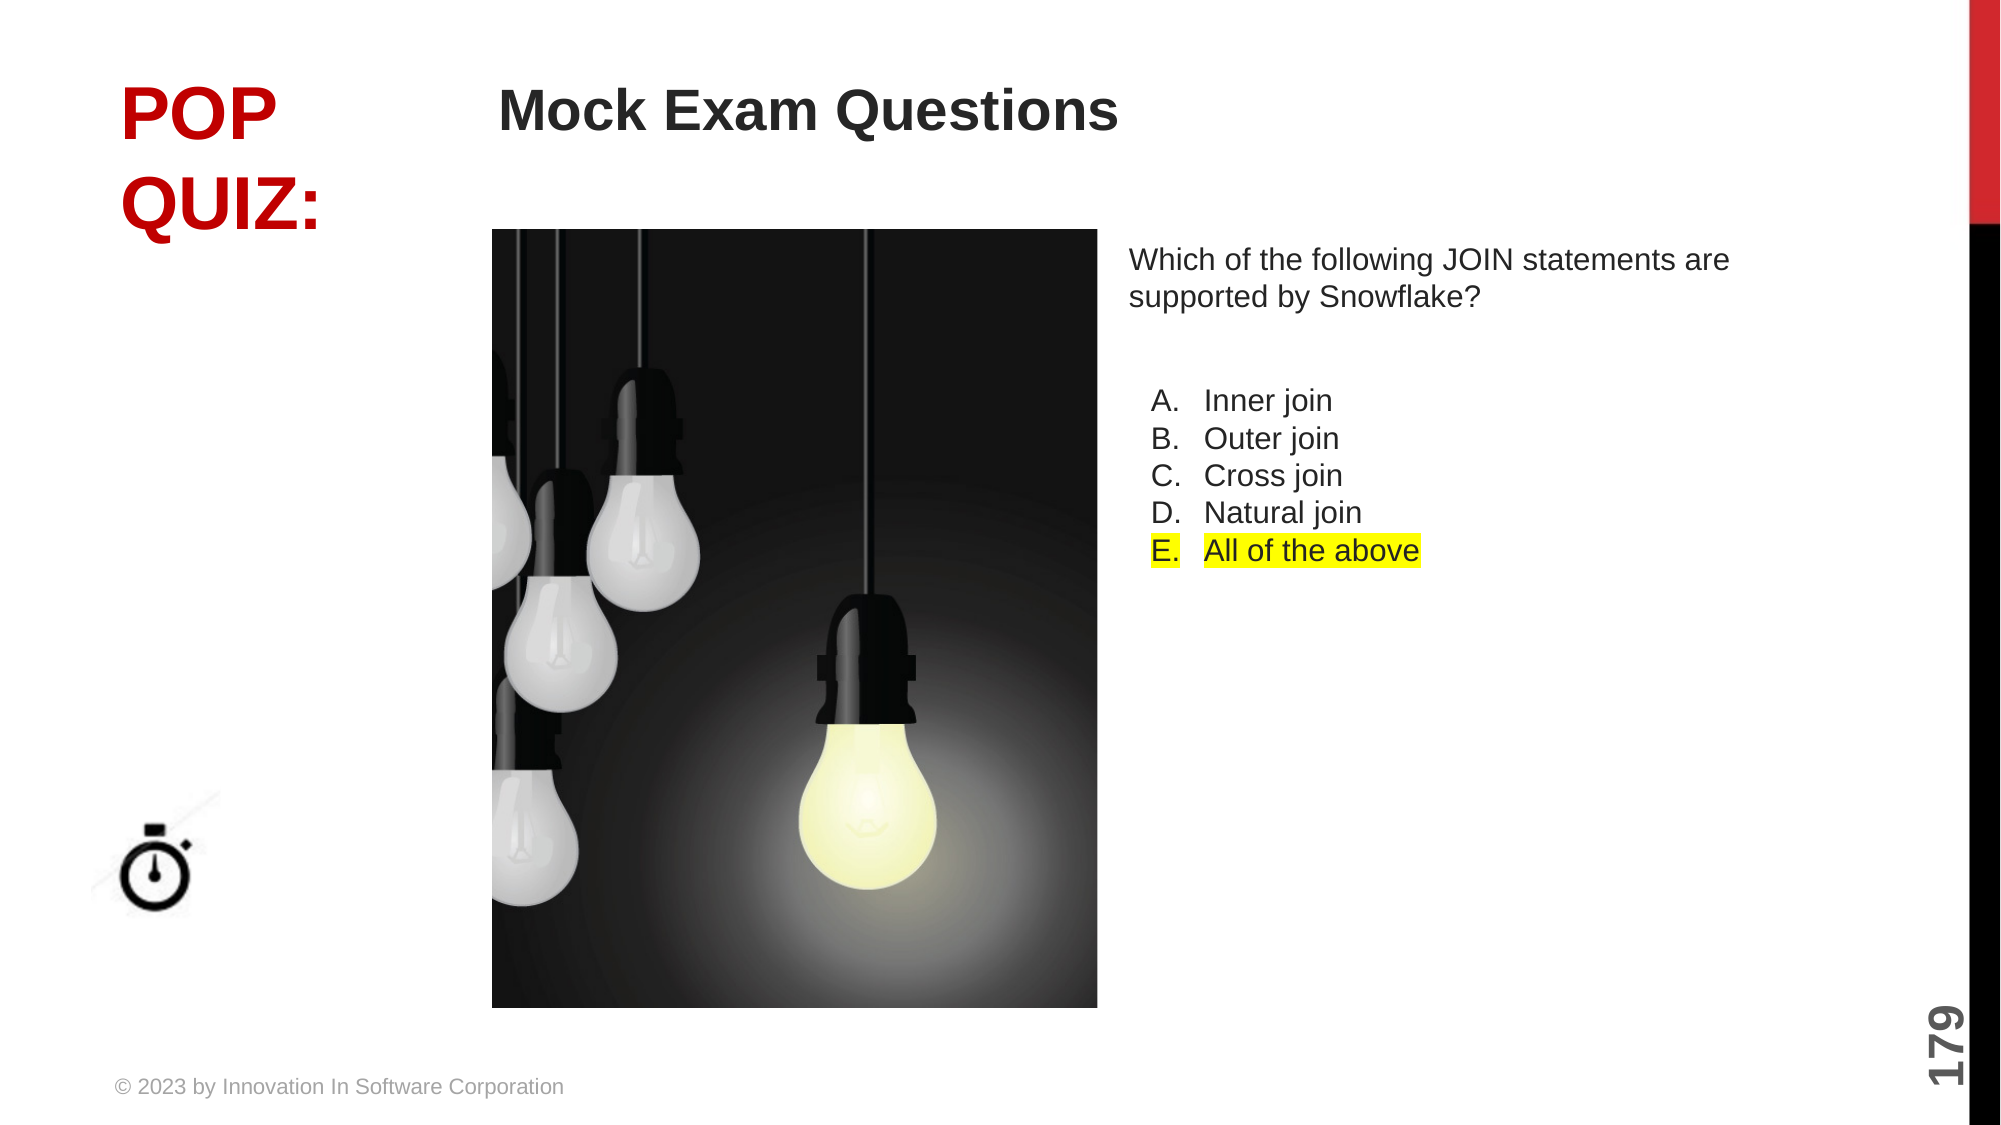

# Mock Exam Questions
Which of the following JOIN statements are supported by Snowflake?
Inner join
Outer join
Cross join
Natural join
All of the above

5 MINUTES
179
© 2023 by Innovation In Software Corporation